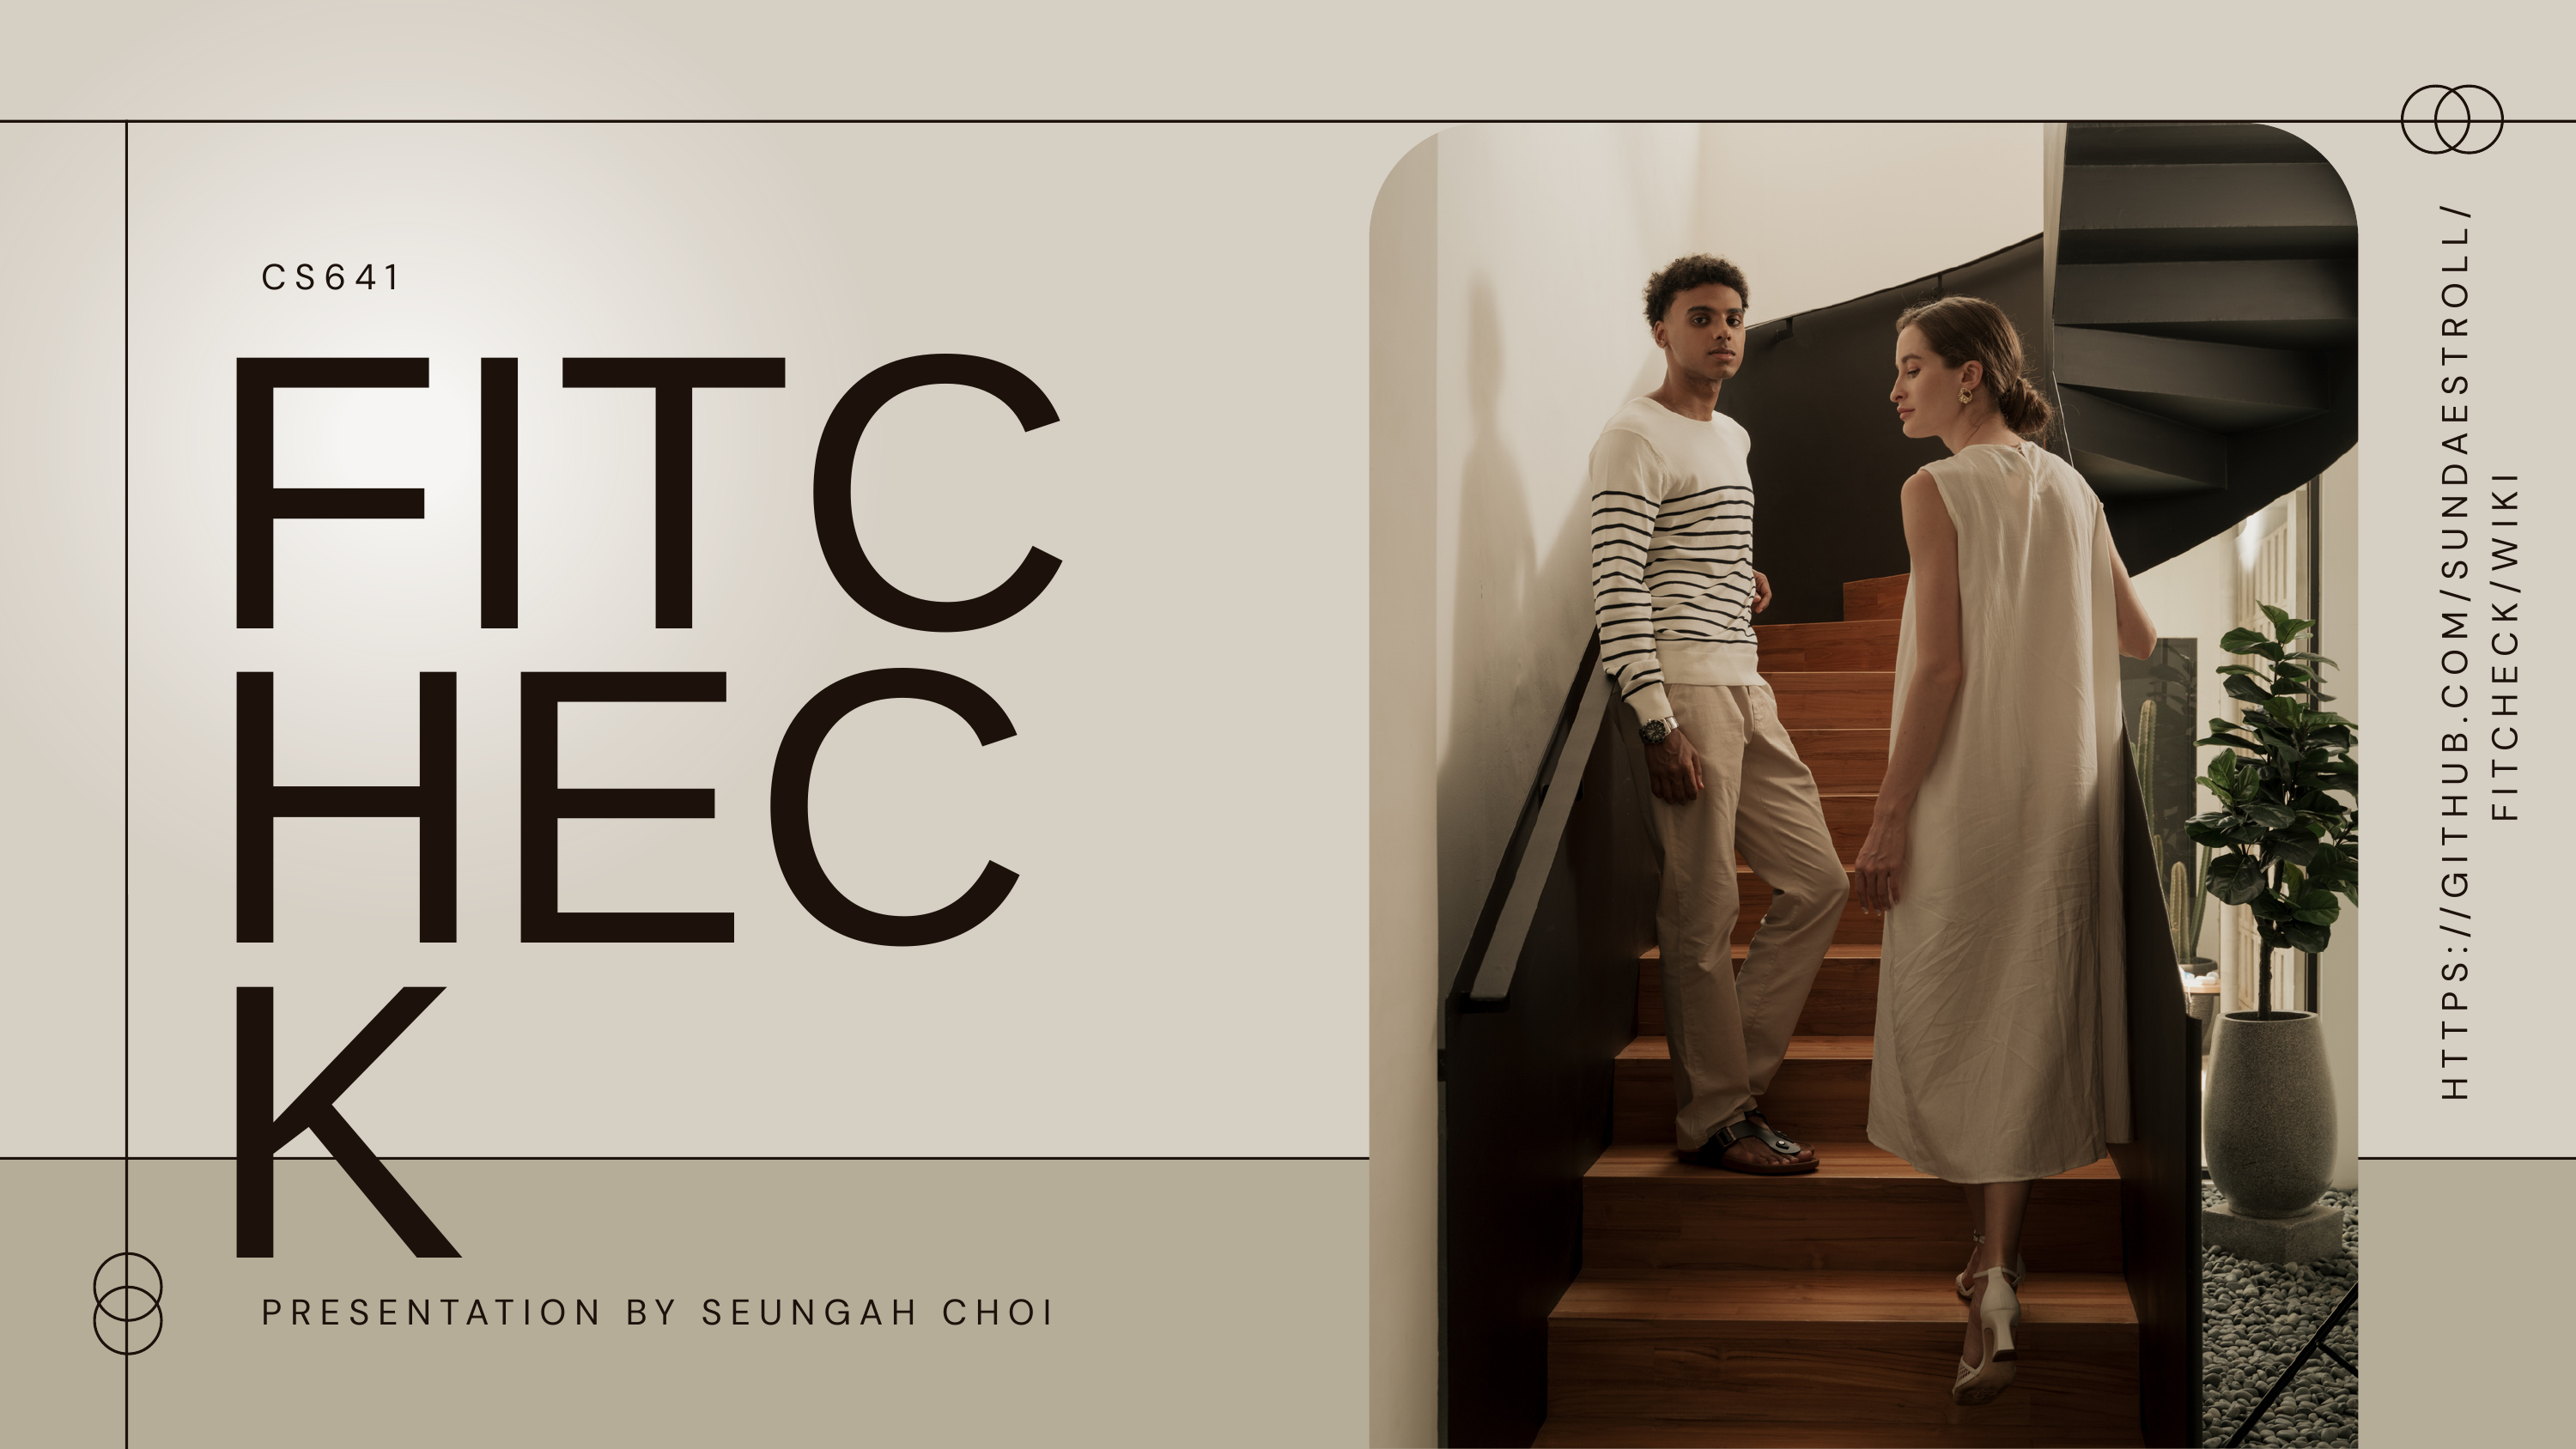

CS641
FITCHECK
HTTPS://GITHUB.COM/SUNDAESTROLL/FITCHECK/WIKI

PRESENTATION BY SEUNGAH CHOI